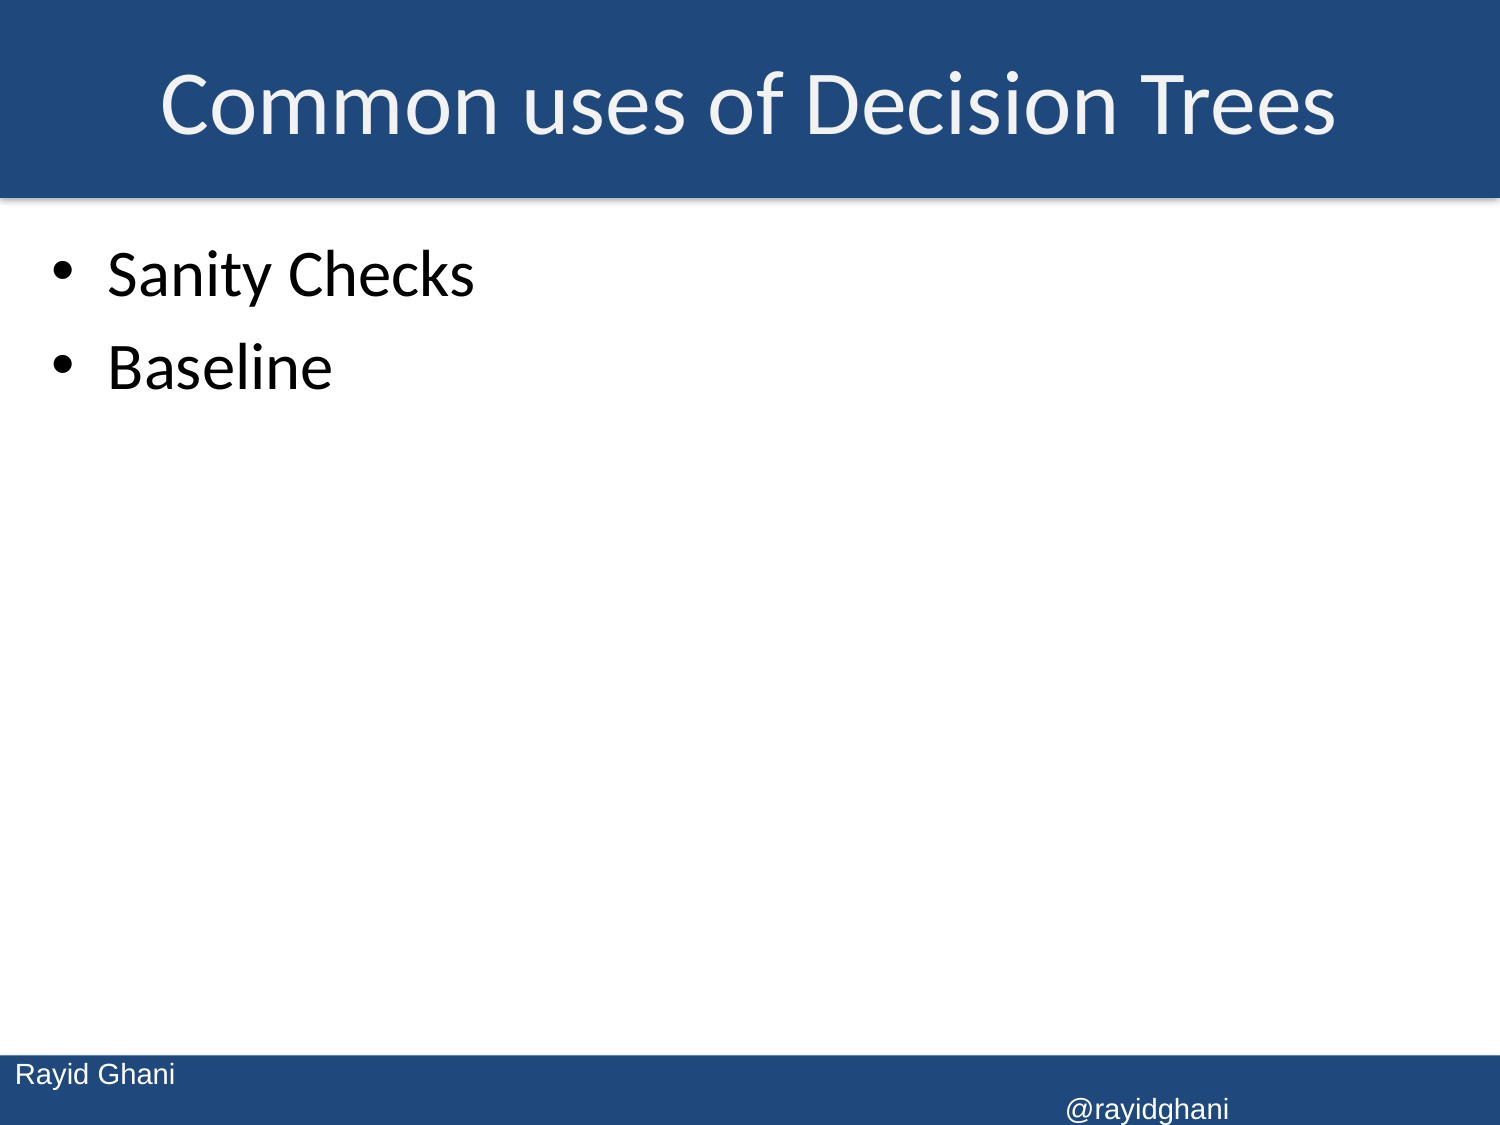

# Common uses of Decision Trees
Sanity Checks
Baseline